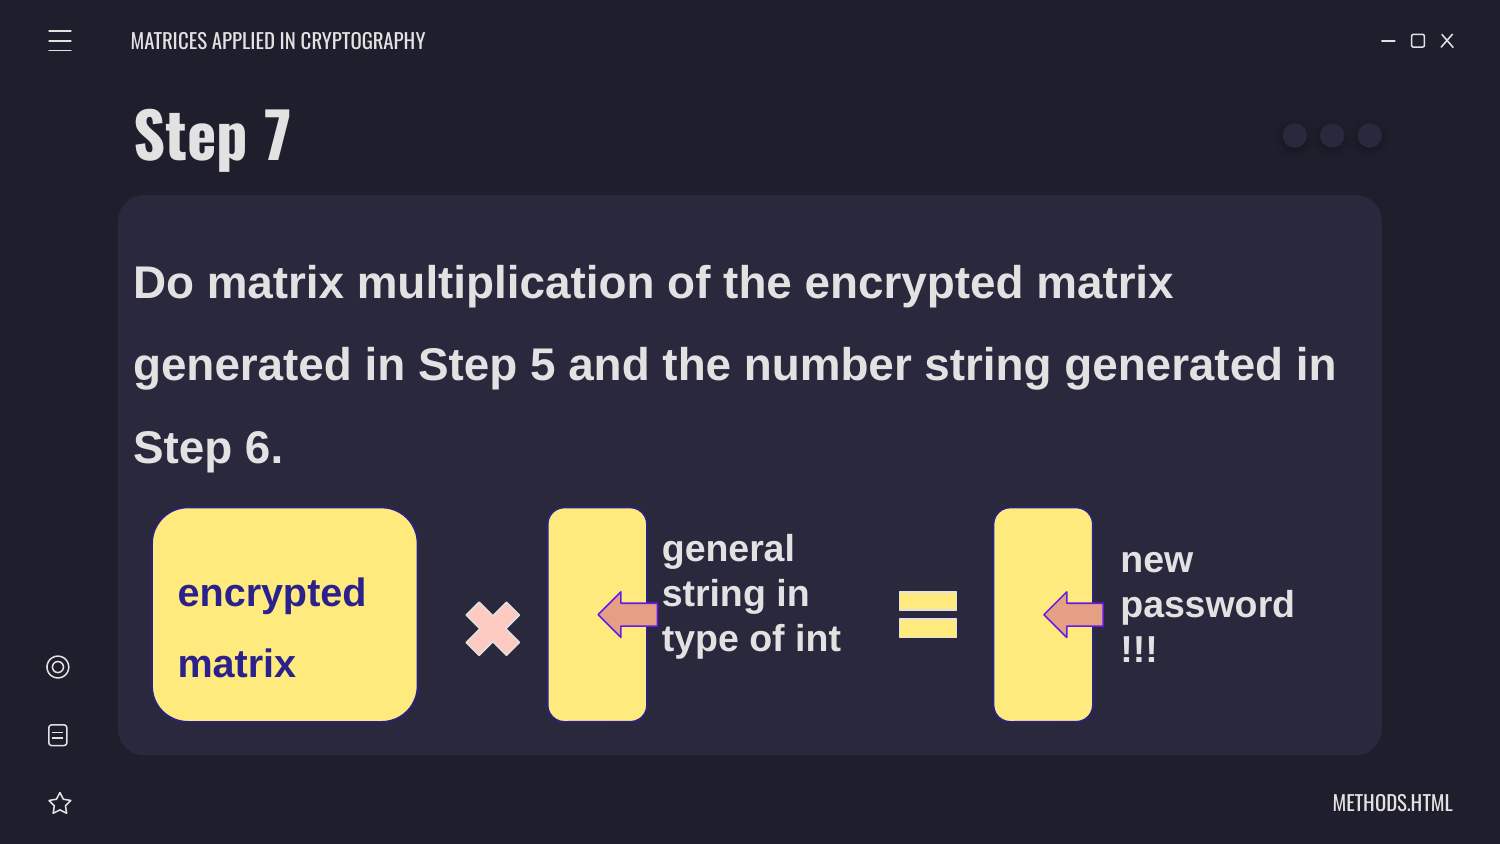

MATRICES APPLIED IN CRYPTOGRAPHY

# Step 7

Do matrix multiplication of the encrypted matrix generated in Step 5 and the number string generated in Step 6.

encrypted matrix

general string in type of int
new
password
!!!

METHODS.HTML